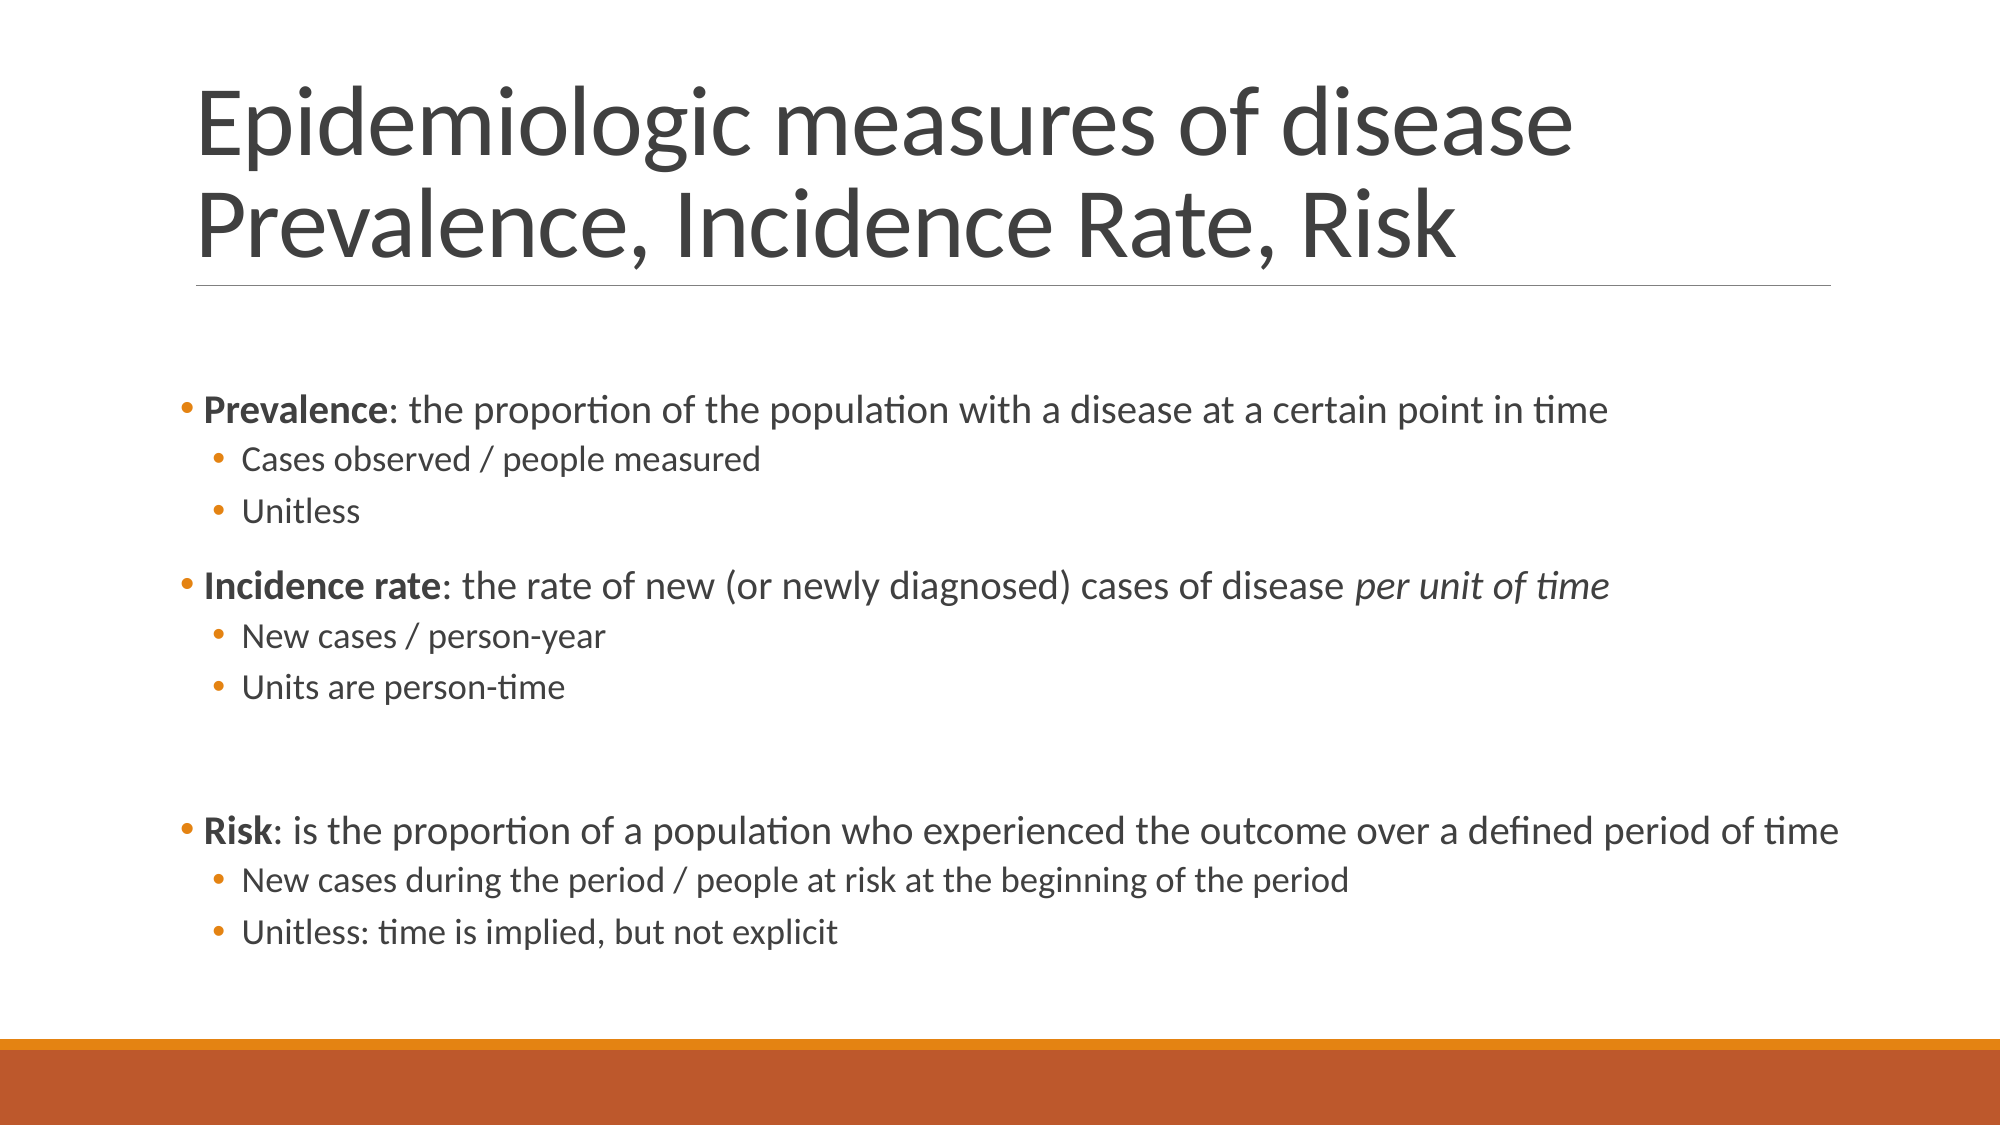

# Epidemiologic measures of disease Prevalence, Incidence Rate, Risk

 Prevalence: the proportion of the population with a disease at a certain point in time
Cases observed / people measured
Unitless
 Incidence rate: the rate of new (or newly diagnosed) cases of disease per unit of time
New cases / person-year
Units are person-time

 Risk: is the proportion of a population who experienced the outcome over a defined period of time
New cases during the period / people at risk at the beginning of the period
Unitless: time is implied, but not explicit